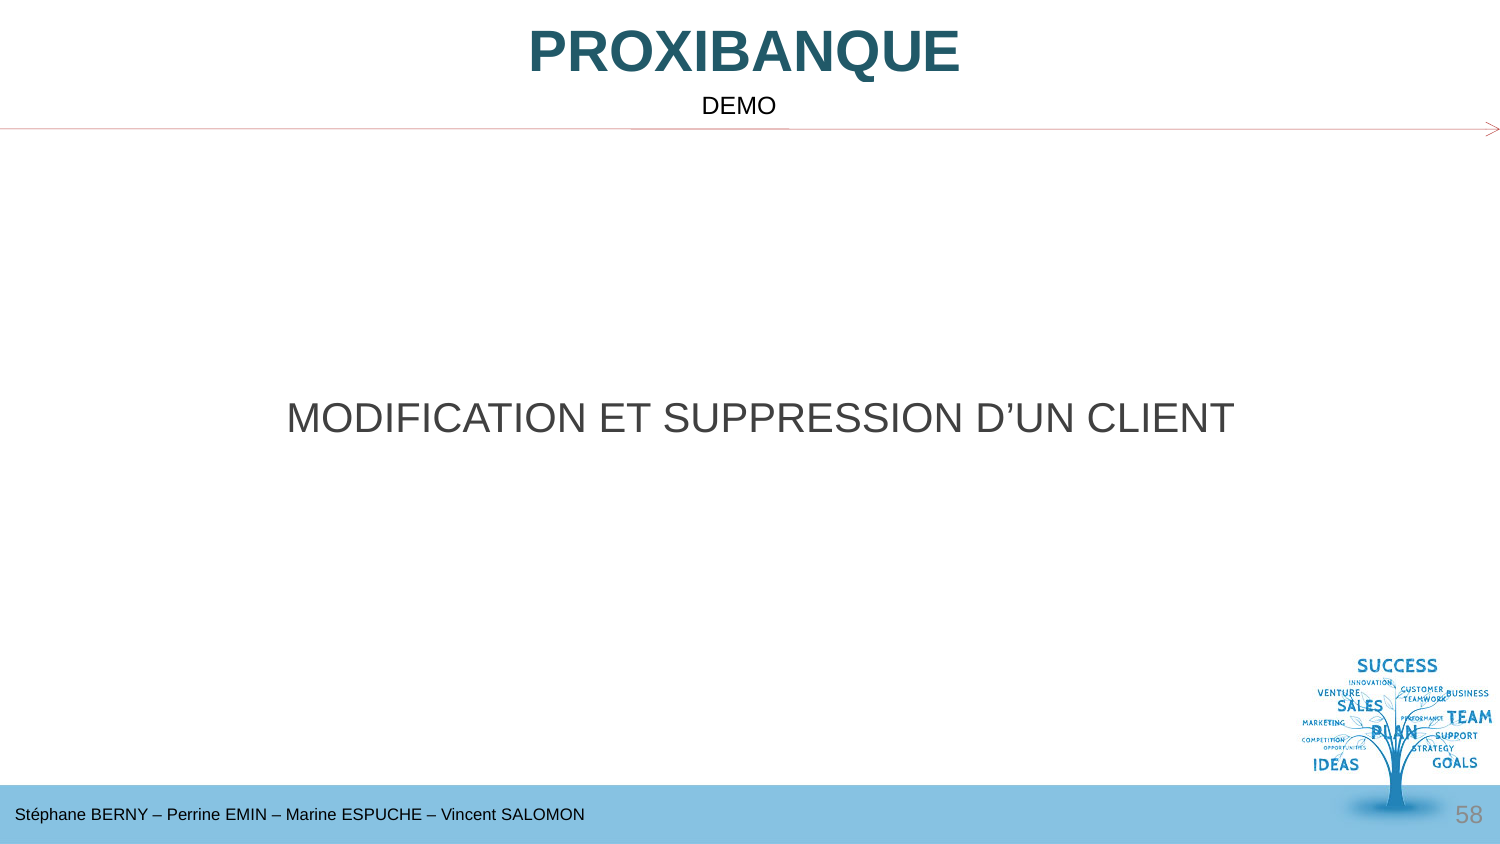

# PROXIBANQUE
DEMO
MODIFICATION ET SUPPRESSION D’UN CLIENT
58
Stéphane BERNY – Perrine EMIN – Marine ESPUCHE – Vincent SALOMON